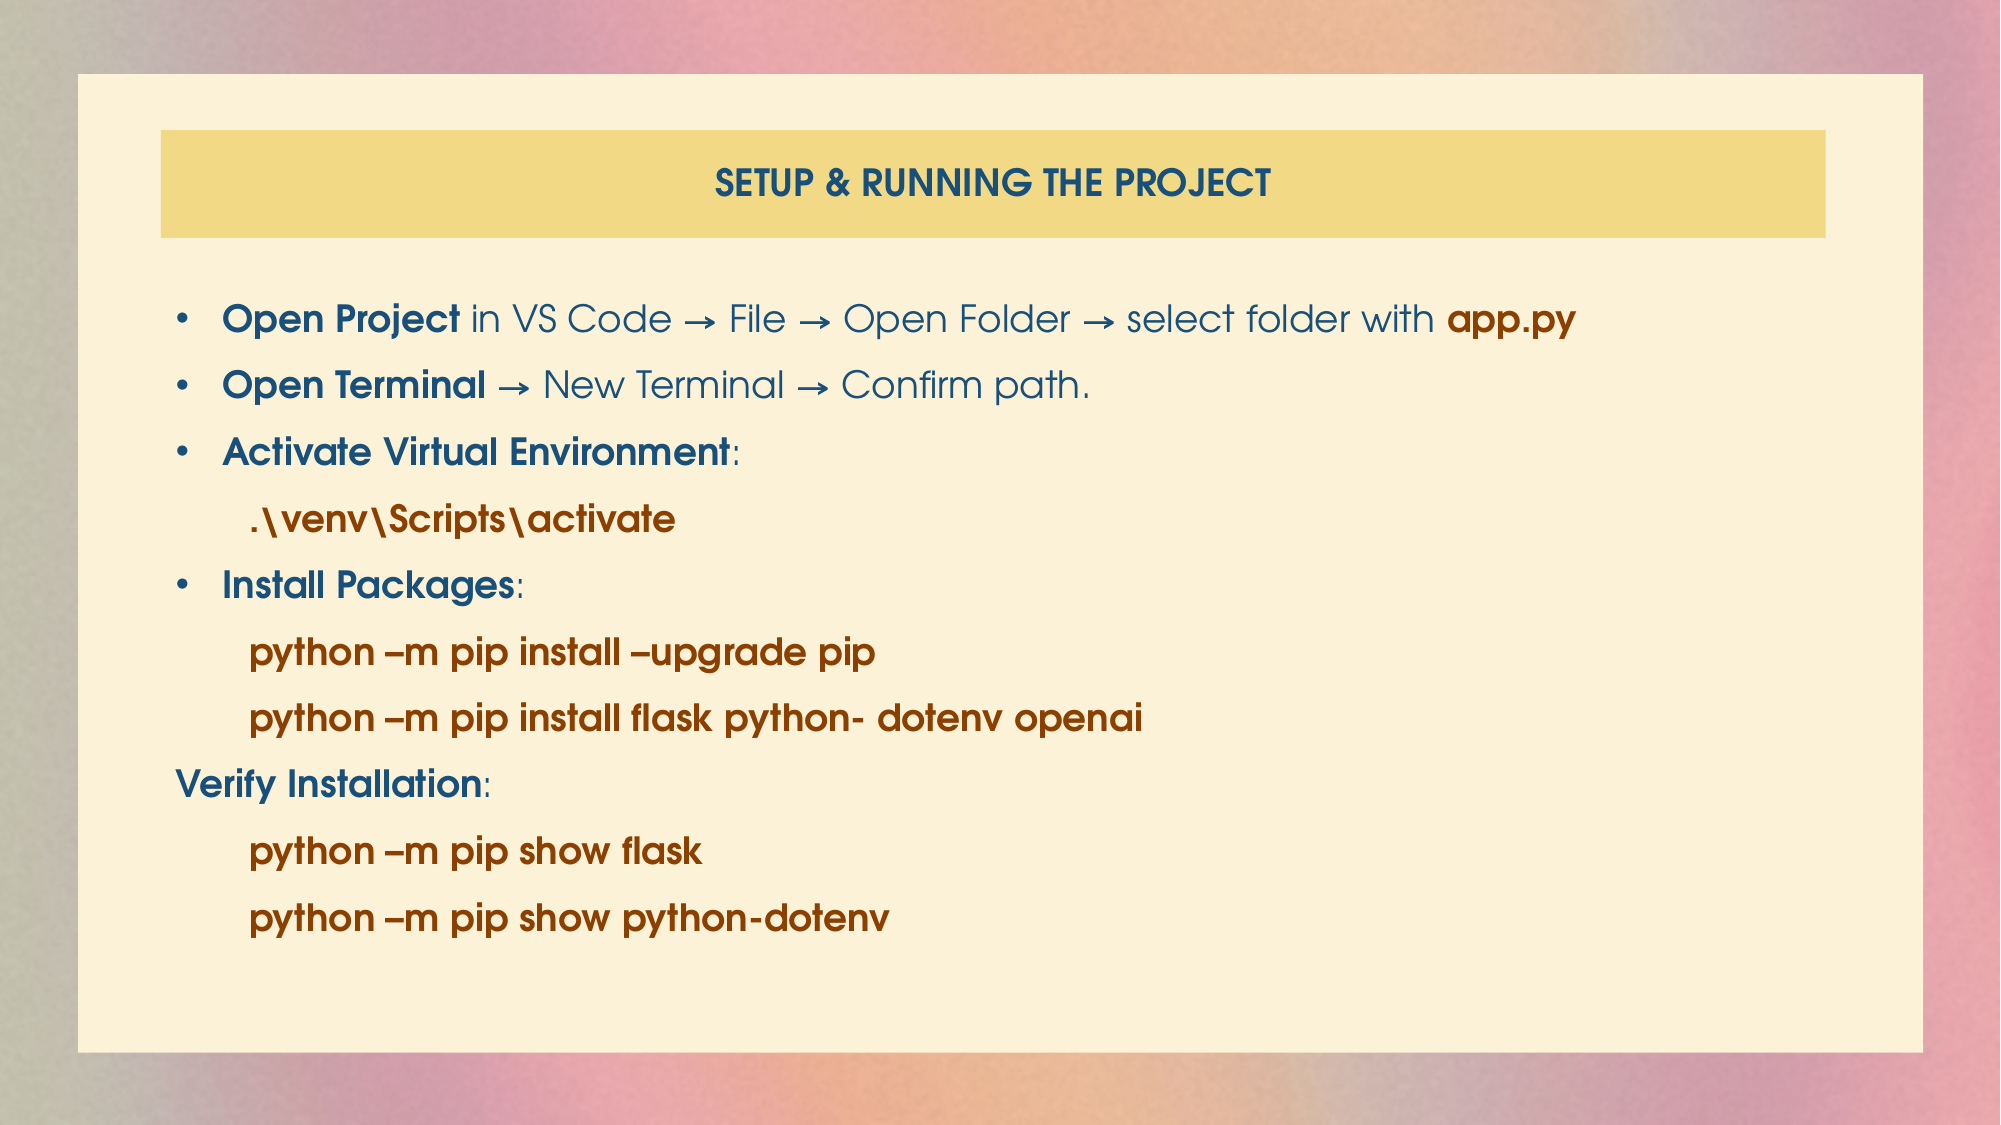

# Setup & Running the Project
Open Project in VS Code → File → Open Folder → select folder with app.py
Open Terminal → New Terminal → Confirm path.
Activate Virtual Environment:
       .\venv\Scripts\activate
Install Packages:
       python –m pip install –upgrade pip
       python –m pip install flask python- dotenv openai
Verify Installation:
       python –m pip show flask
       python –m pip show python-dotenv